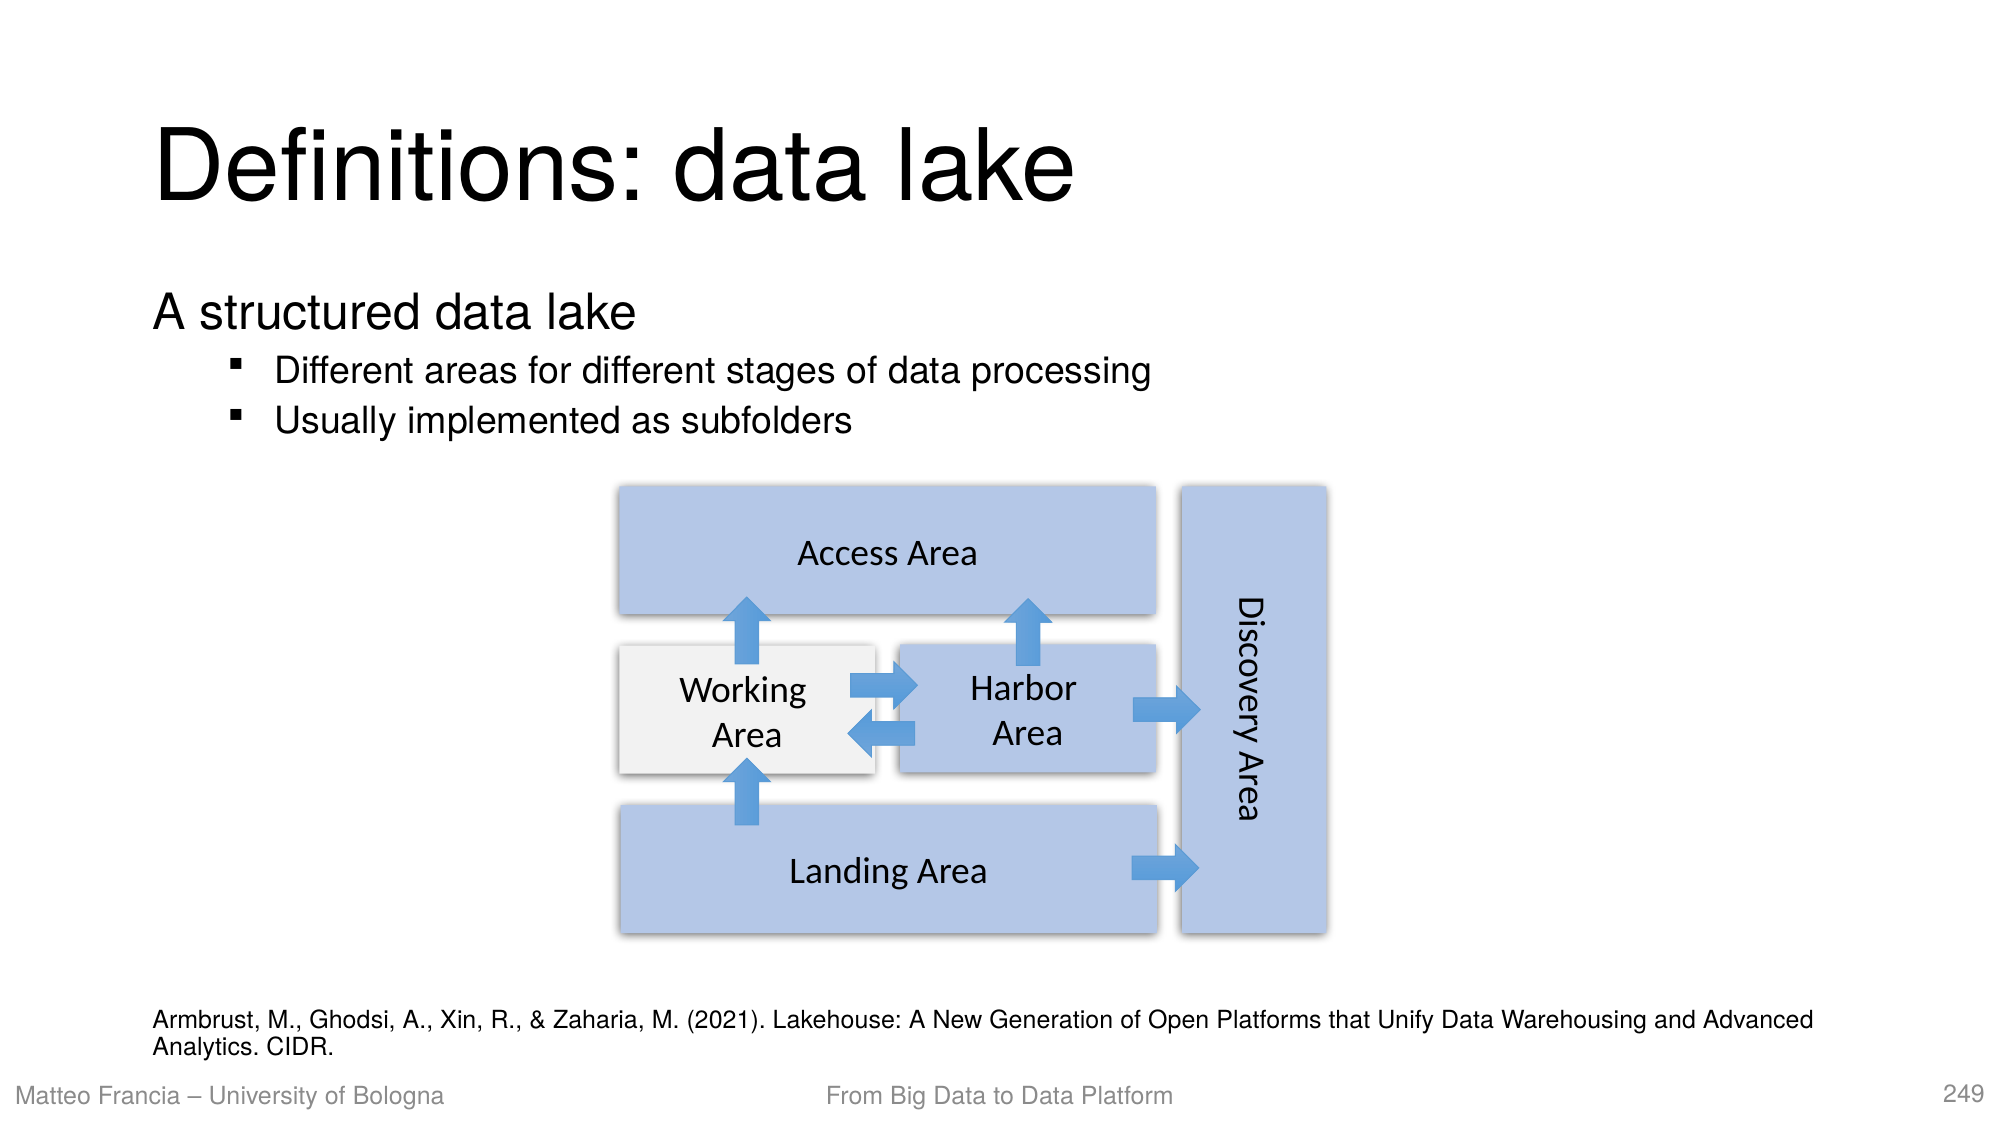

# Definitions: data lake
A structured data lake
Different areas for different stages of data processing
Usually implemented as subfolders
Access Area
Discovery Area

Harbor
Area
Working
Area

Landing Area

Armbrust, M., Ghodsi, A., Xin, R., & Zaharia, M. (2021). Lakehouse: A New Generation of Open Platforms that Unify Data Warehousing and Advanced Analytics. CIDR.
249
Matteo Francia – University of Bologna